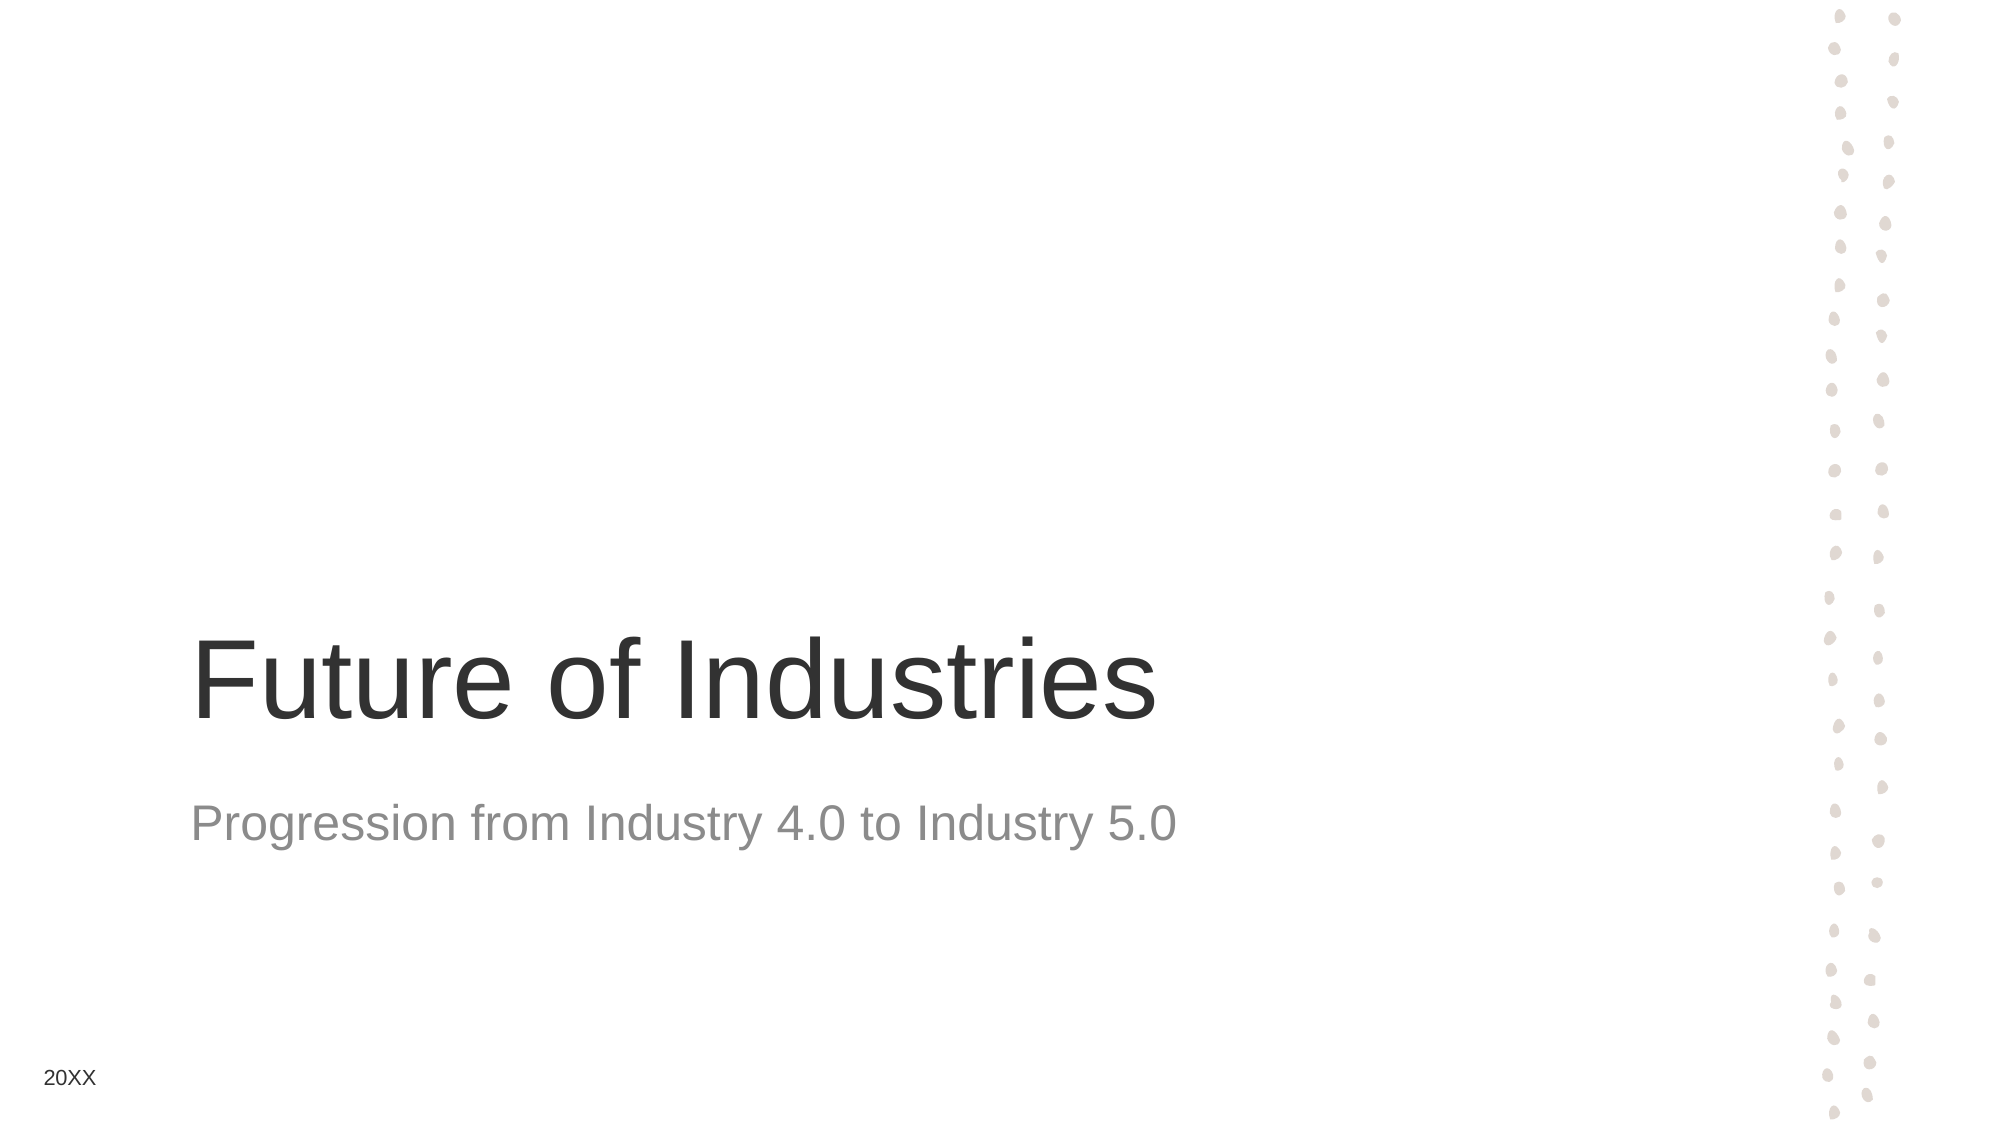

# Future of Industries
Progression from Industry 4.0 to Industry 5.0
20XX